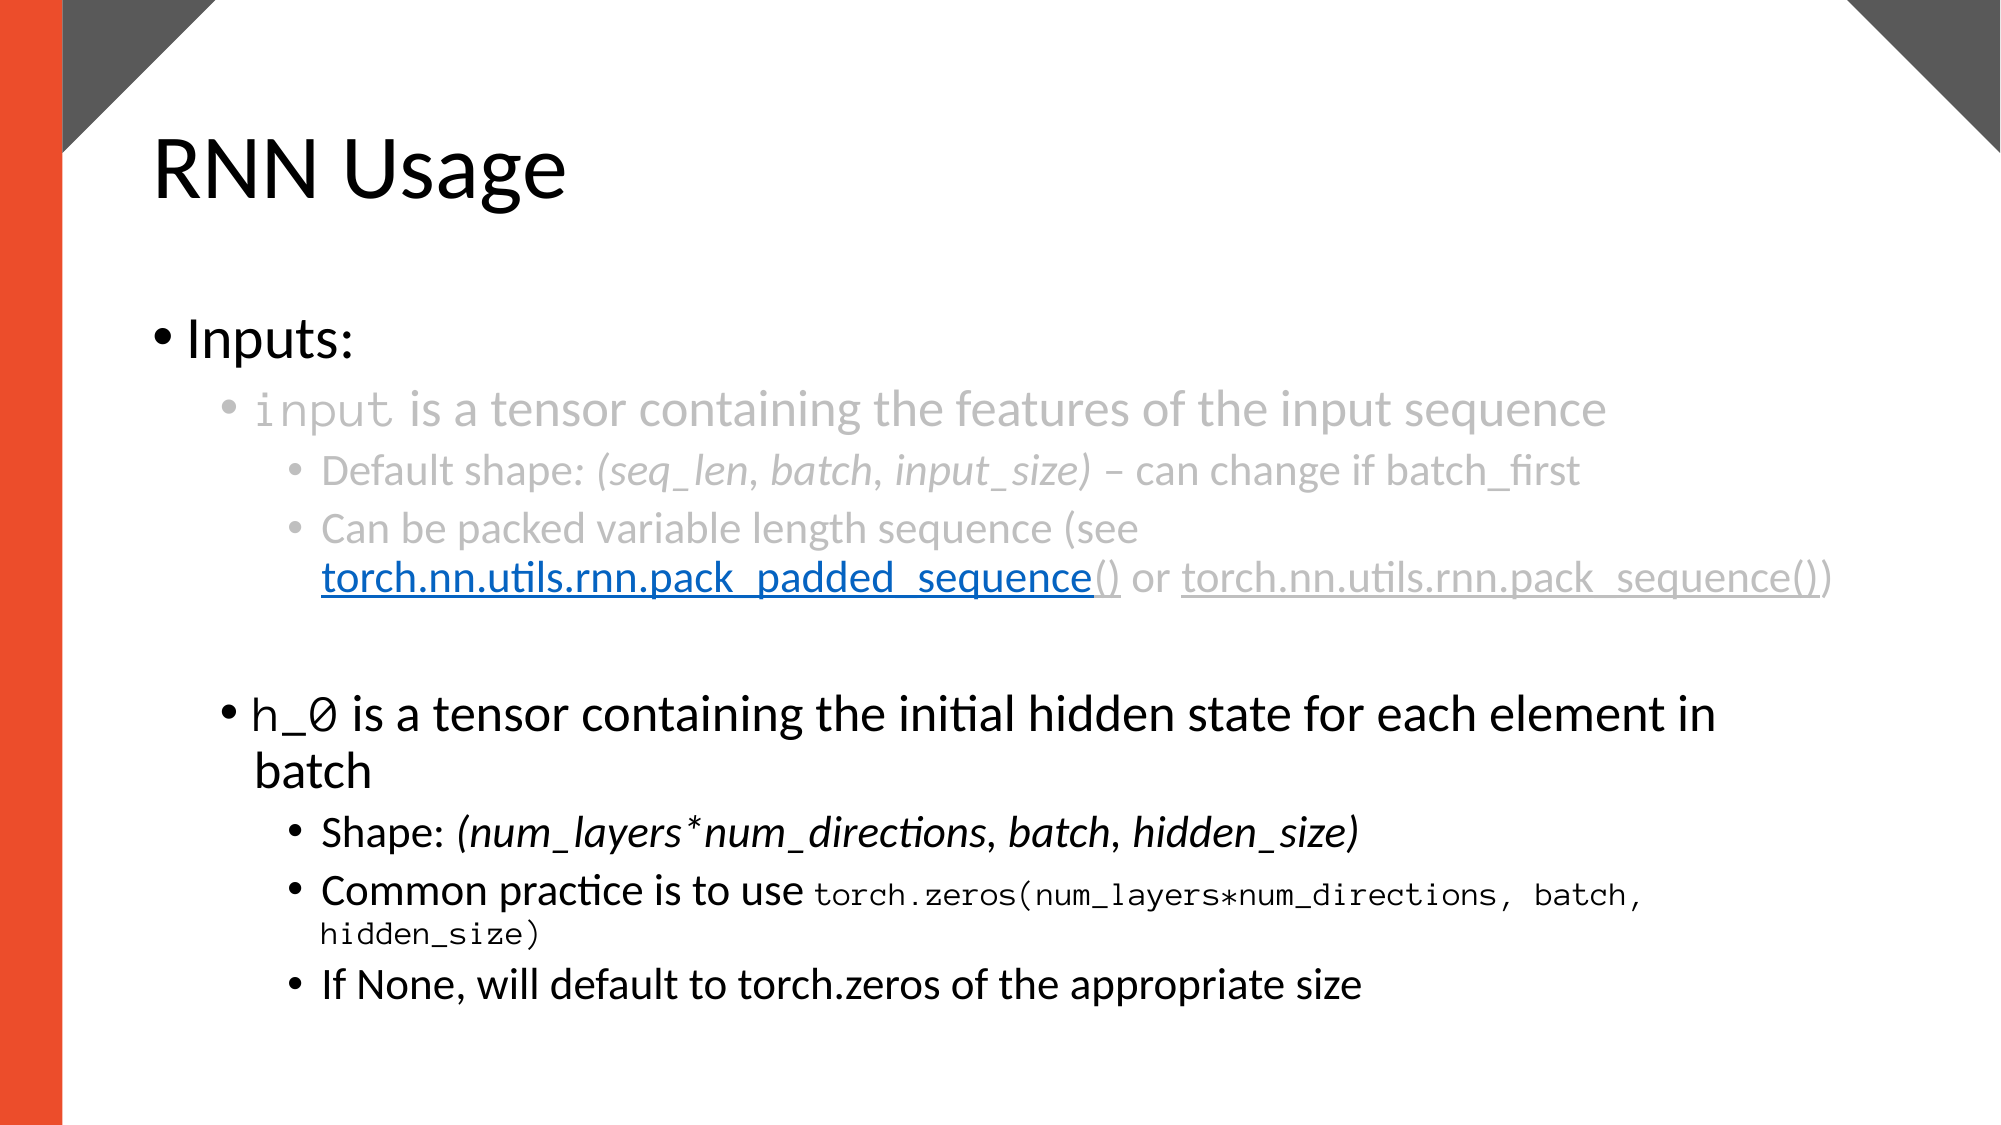

# RNN Usage
Inputs:
input is a tensor containing the features of the input sequence
Default shape: (seq_len, batch, input_size) – can change if batch_first
Can be packed variable length sequence (see torch.nn.utils.rnn.pack_padded_sequence() or torch.nn.utils.rnn.pack_sequence())

h_0 is a tensor containing the initial hidden state for each element in batch
Shape: (num_layers*num_directions, batch, hidden_size)
Common practice is to use torch.zeros(num_layers*num_directions, batch, hidden_size)
If None, will default to torch.zeros of the appropriate size